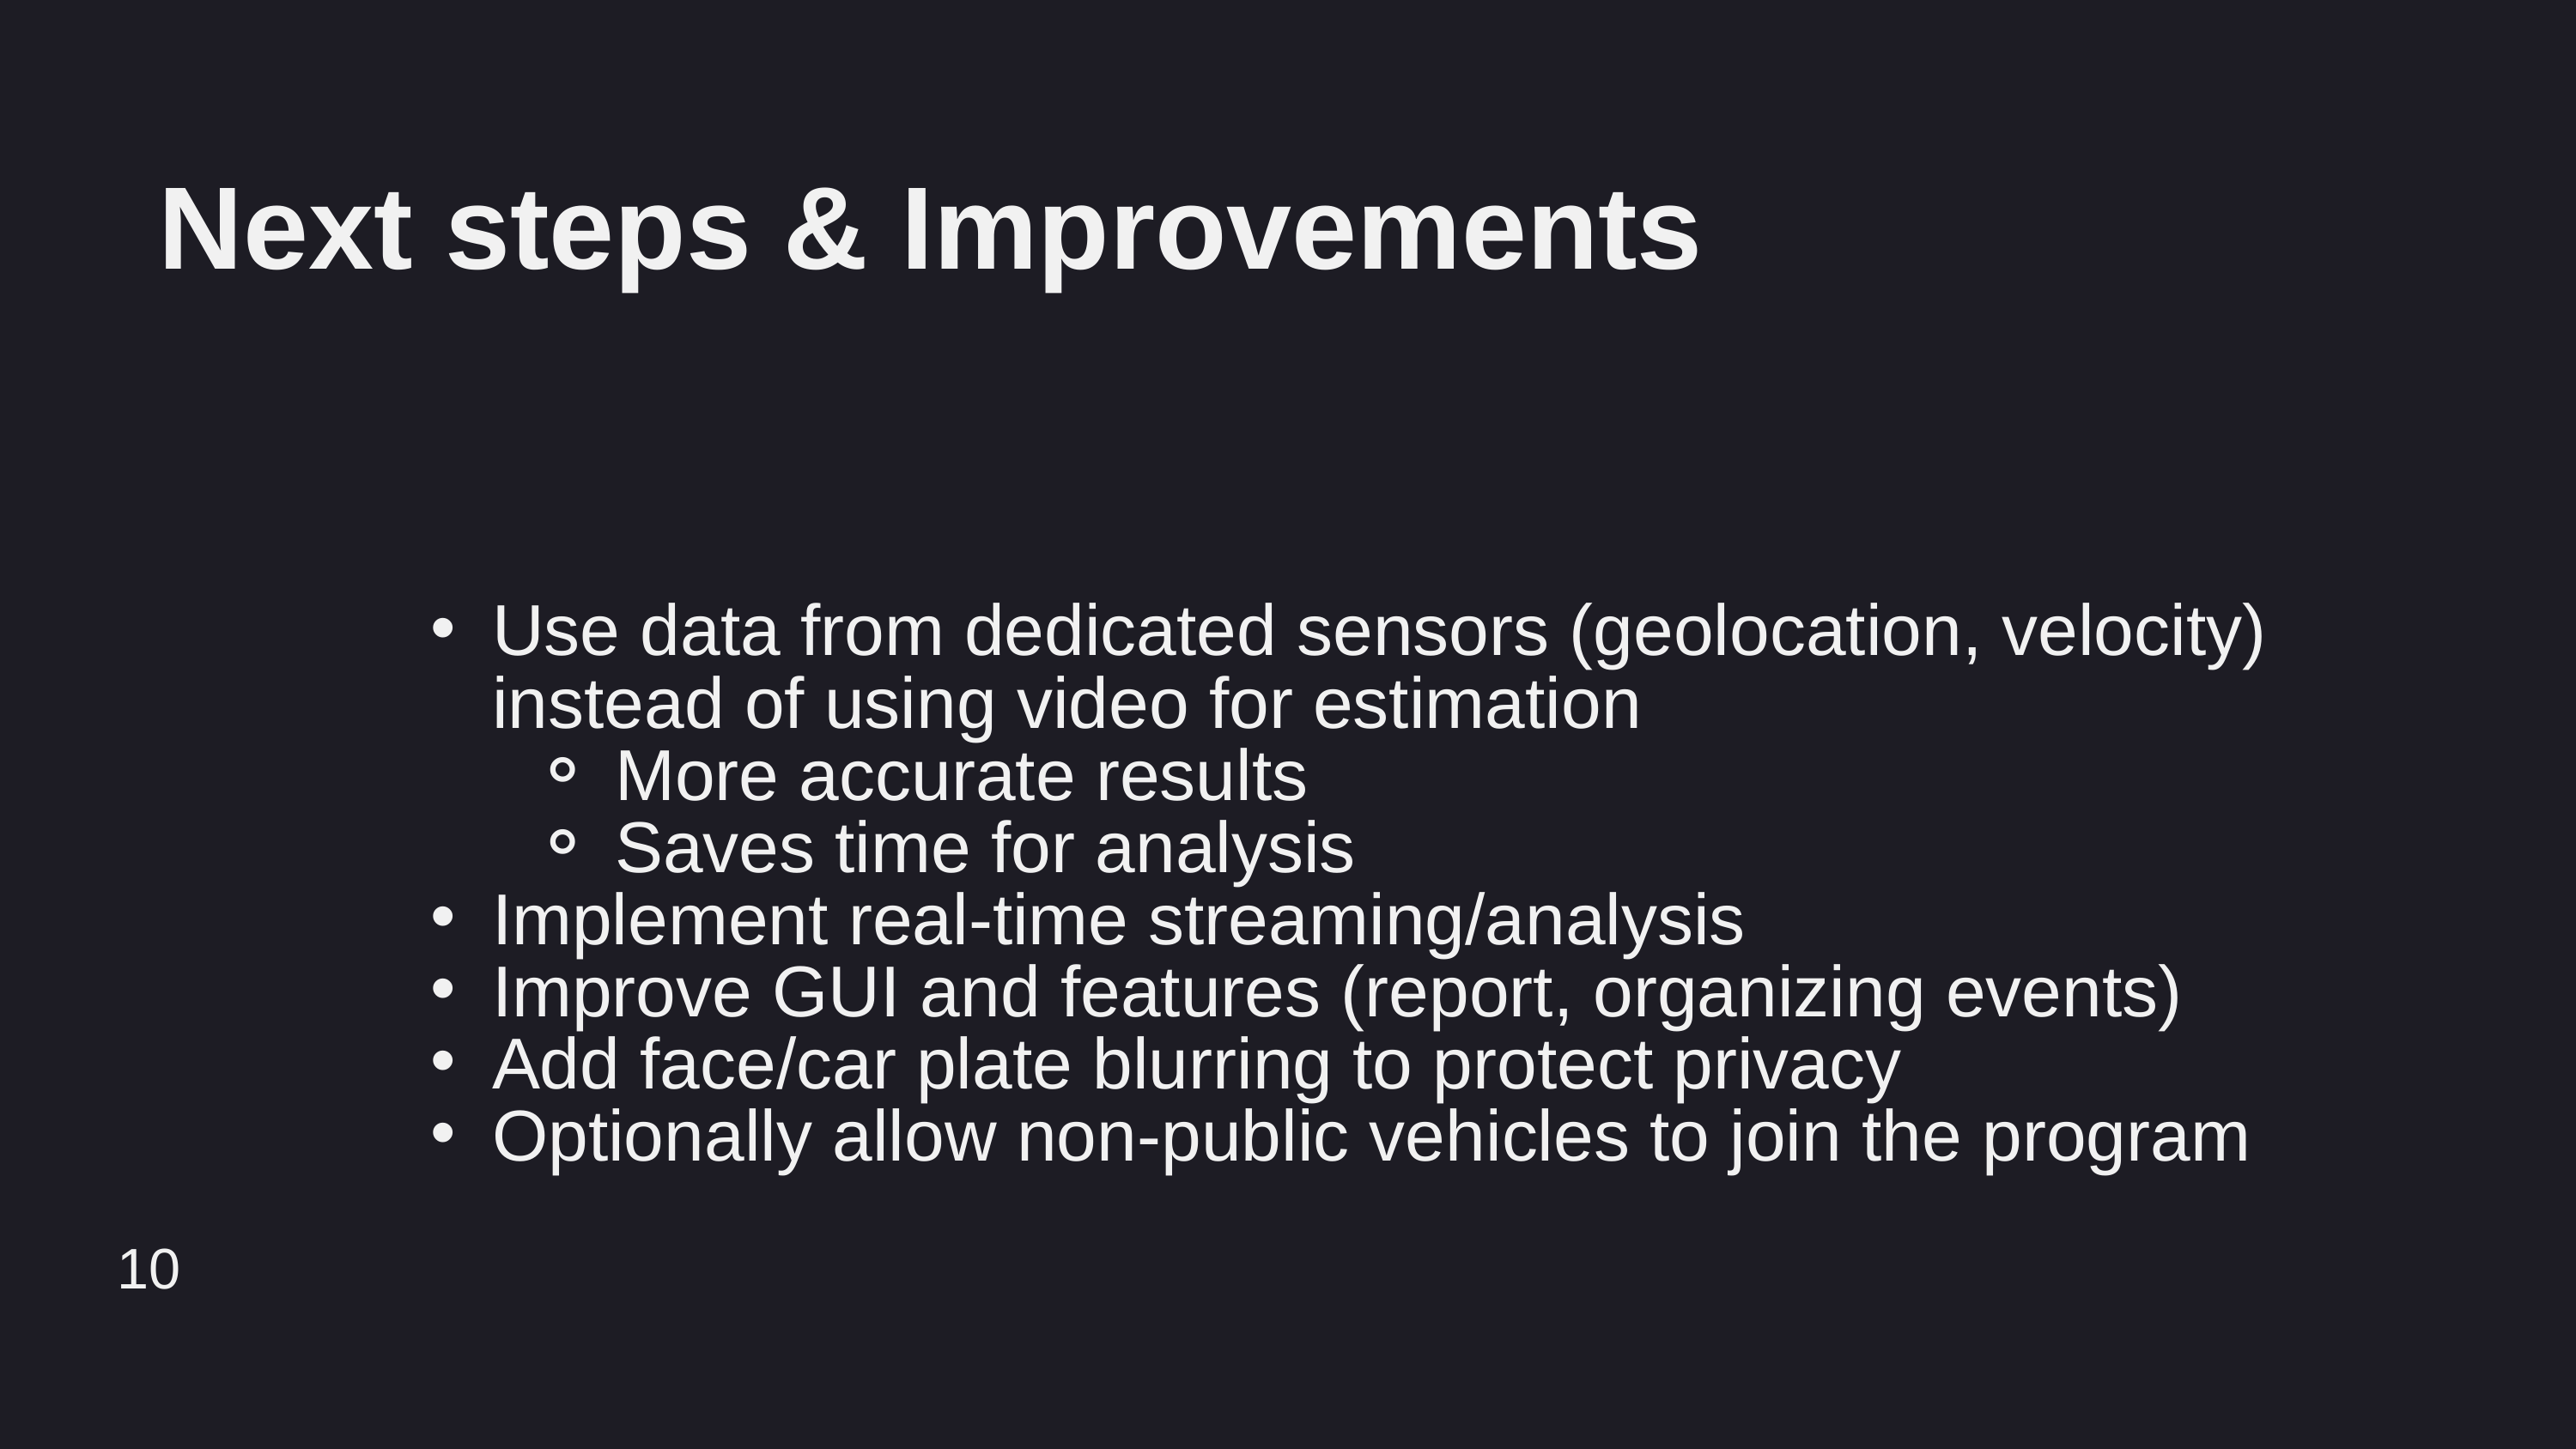

Next steps & Improvements
Use data from dedicated sensors (geolocation, velocity) instead of using video for estimation
More accurate results
Saves time for analysis
Implement real-time streaming/analysis
Improve GUI and features (report, organizing events)
Add face/car plate blurring to protect privacy
Optionally allow non-public vehicles to join the program
10